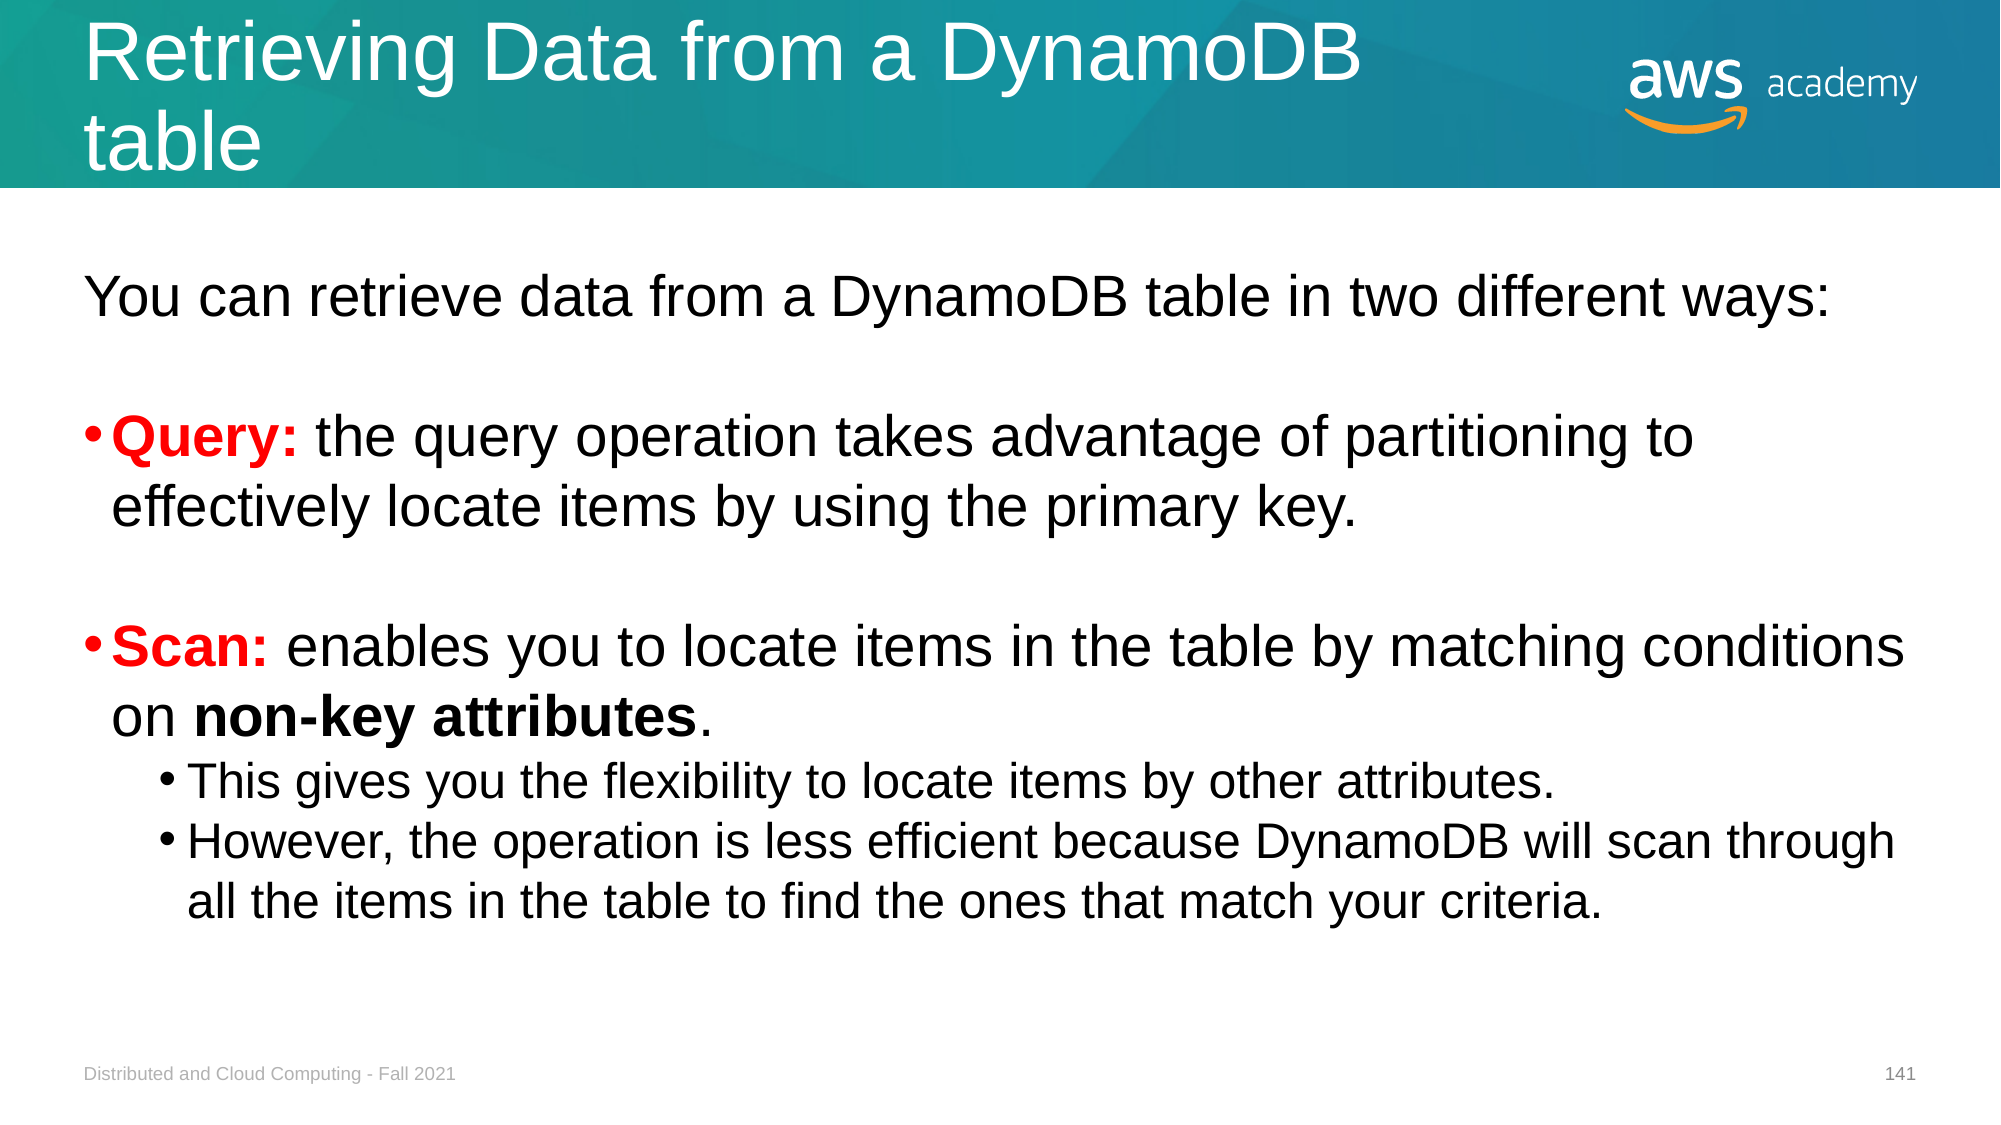

# Retrieving Data from a DynamoDB table
You can retrieve data from a DynamoDB table in two different ways:

Query: the query operation takes advantage of partitioning to effectively locate items by using the primary key.

Scan: enables you to locate items in the table by matching conditions on non-key attributes.
This gives you the flexibility to locate items by other attributes.
However, the operation is less efficient because DynamoDB will scan through all the items in the table to find the ones that match your criteria.

Distributed and Cloud Computing - Fall 2021
141